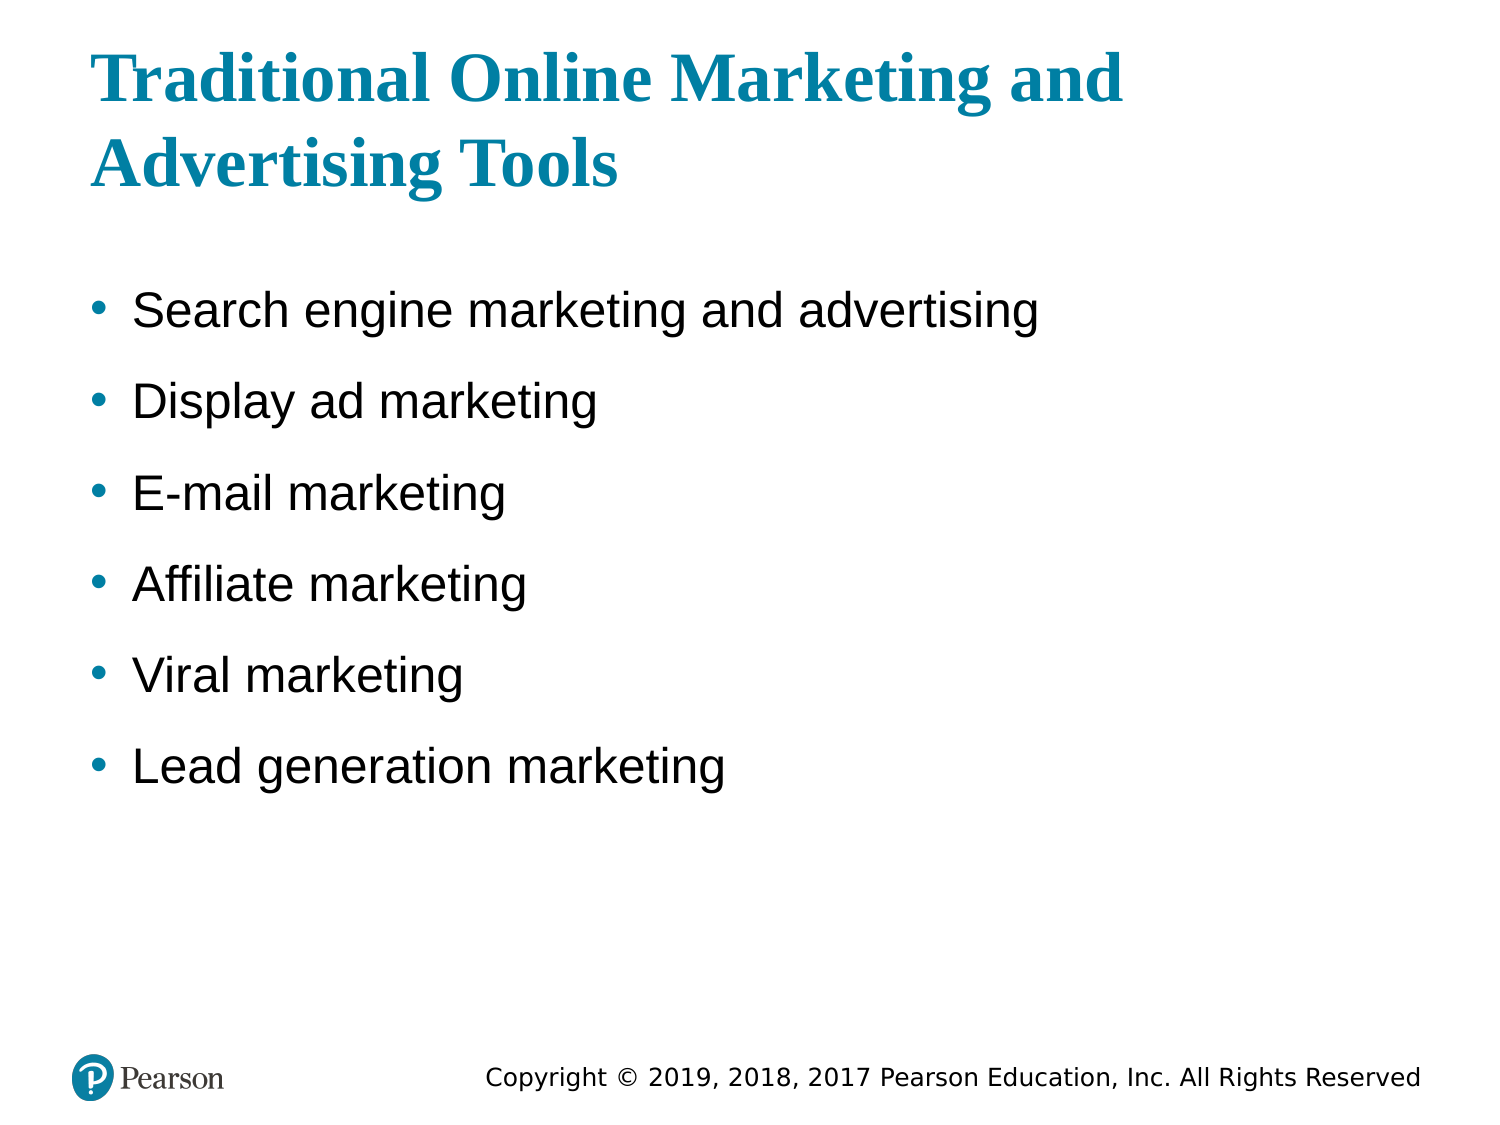

# Traditional Online Marketing and Advertising Tools
Search engine marketing and advertising
Display ad marketing
E-mail marketing
Affiliate marketing
Viral marketing
Lead generation marketing